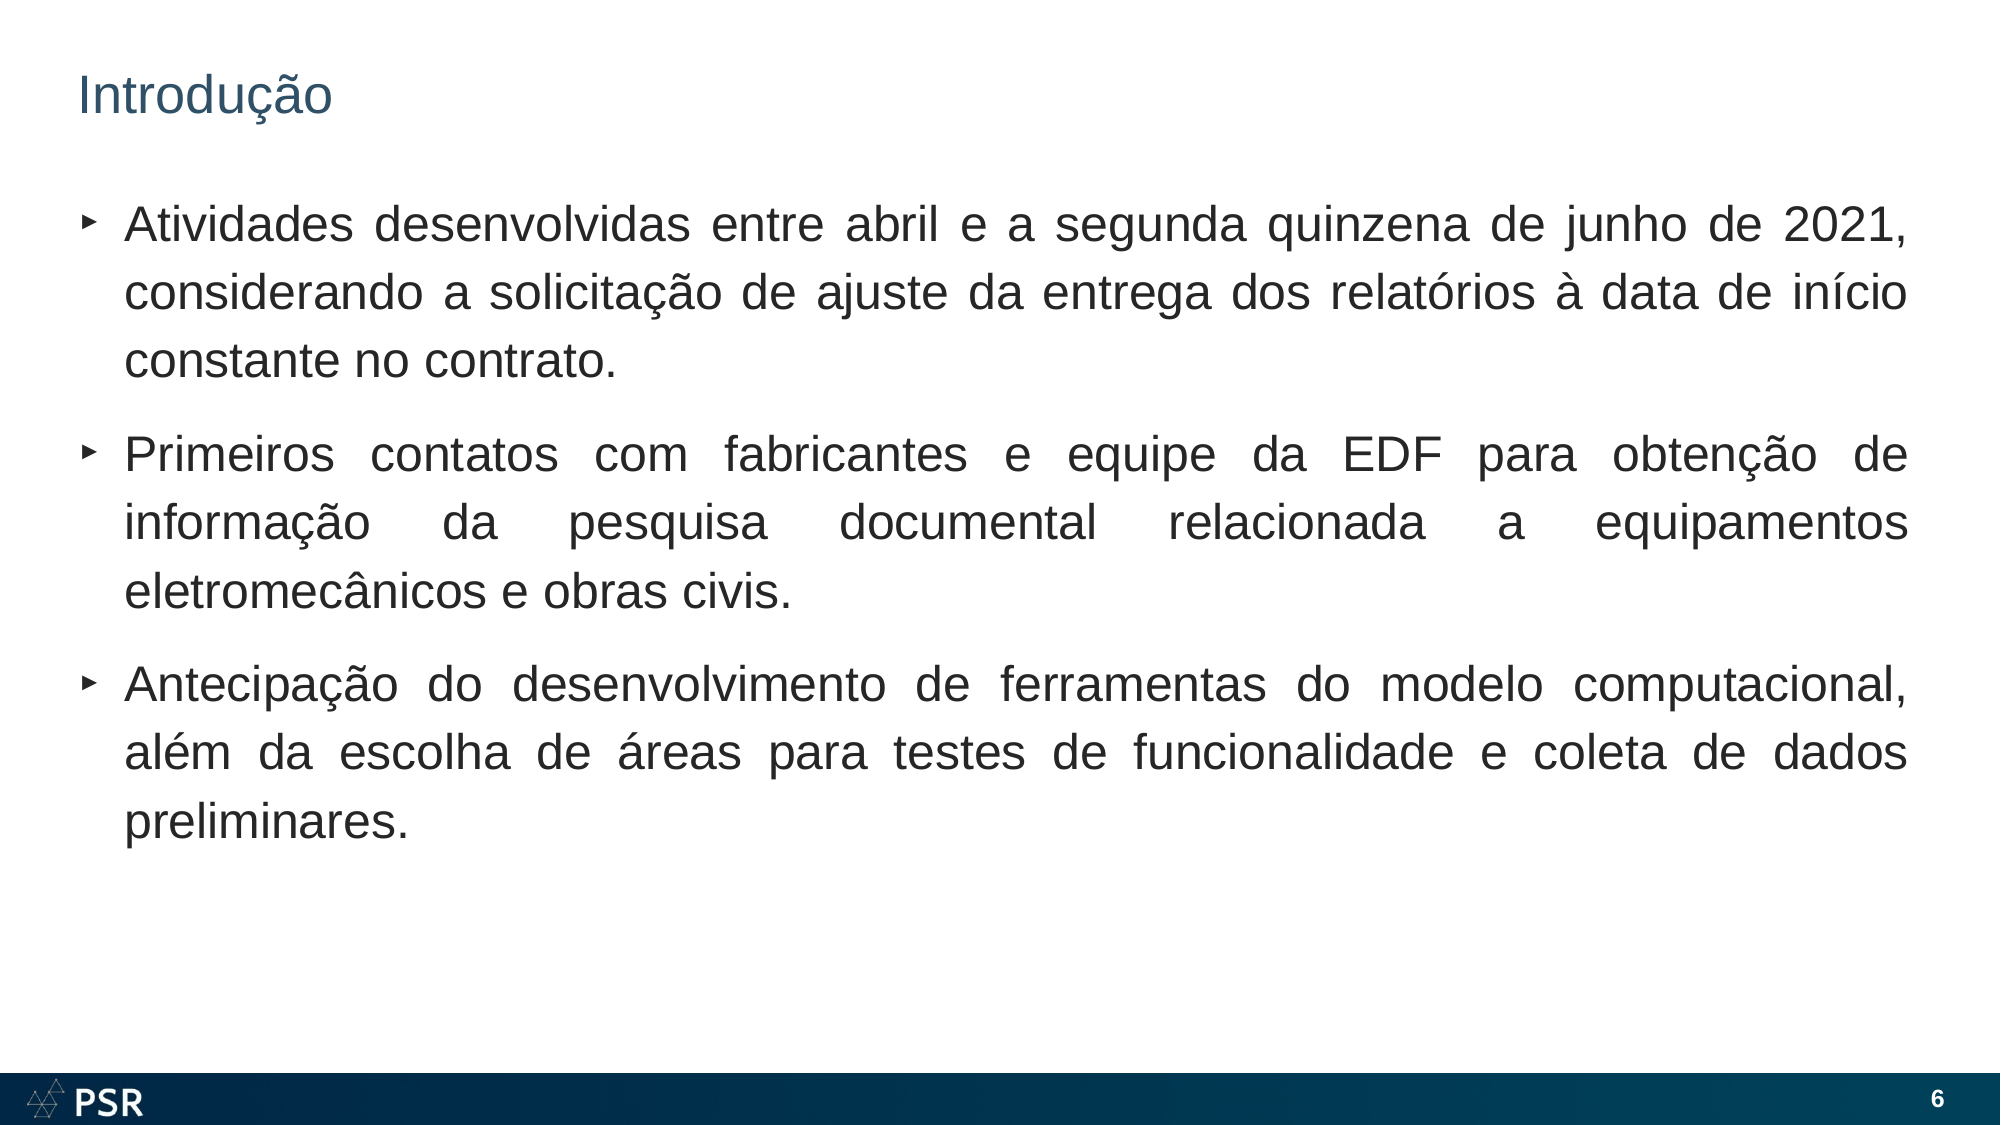

# Introdução
Atividades desenvolvidas entre abril e a segunda quinzena de junho de 2021, considerando a solicitação de ajuste da entrega dos relatórios à data de início constante no contrato.
Primeiros contatos com fabricantes e equipe da EDF para obtenção de informação da pesquisa documental relacionada a equipamentos eletromecânicos e obras civis.
Antecipação do desenvolvimento de ferramentas do modelo computacional, além da escolha de áreas para testes de funcionalidade e coleta de dados preliminares.

6